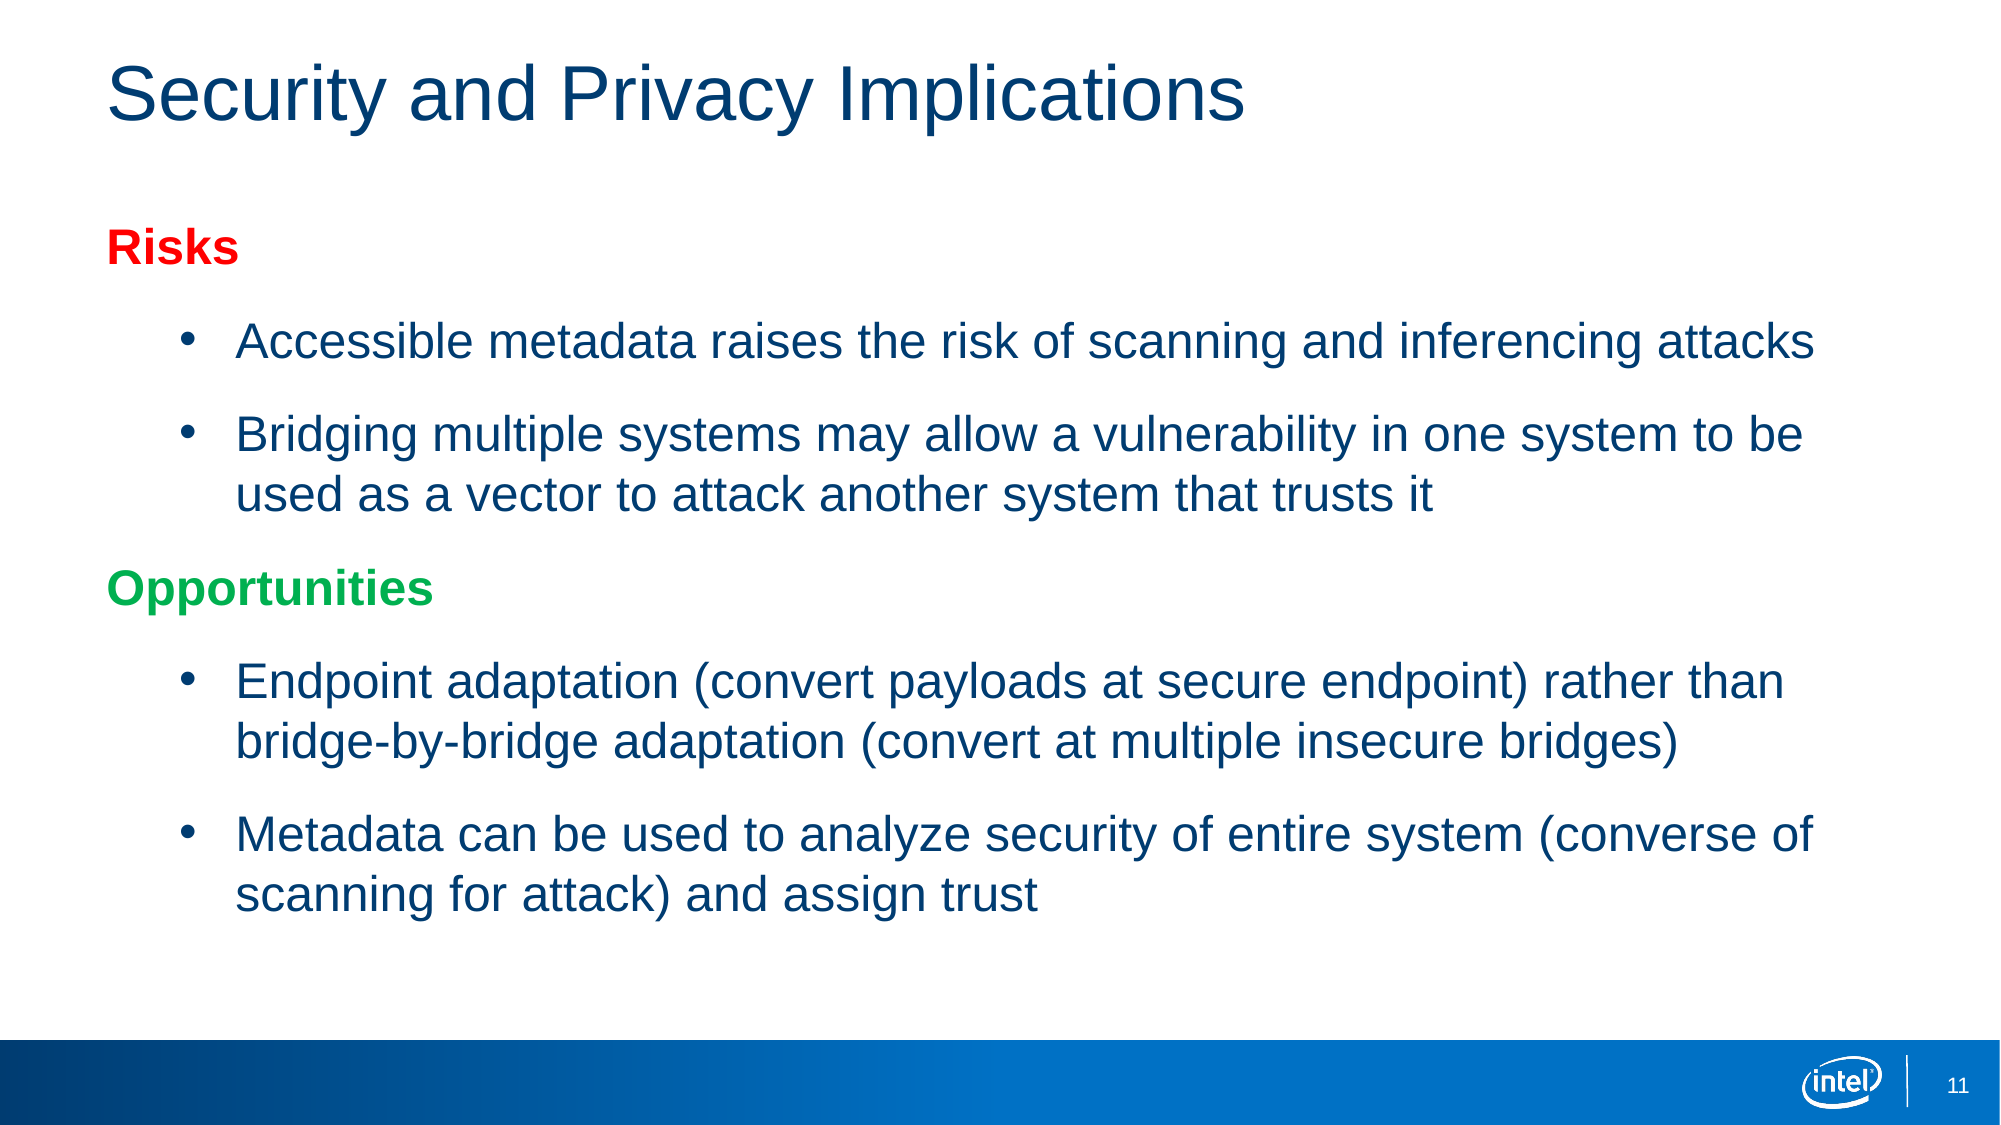

# Security and Privacy Implications
Risks
Accessible metadata raises the risk of scanning and inferencing attacks
Bridging multiple systems may allow a vulnerability in one system to be used as a vector to attack another system that trusts it
Opportunities
Endpoint adaptation (convert payloads at secure endpoint) rather than bridge-by-bridge adaptation (convert at multiple insecure bridges)
Metadata can be used to analyze security of entire system (converse of scanning for attack) and assign trust

11